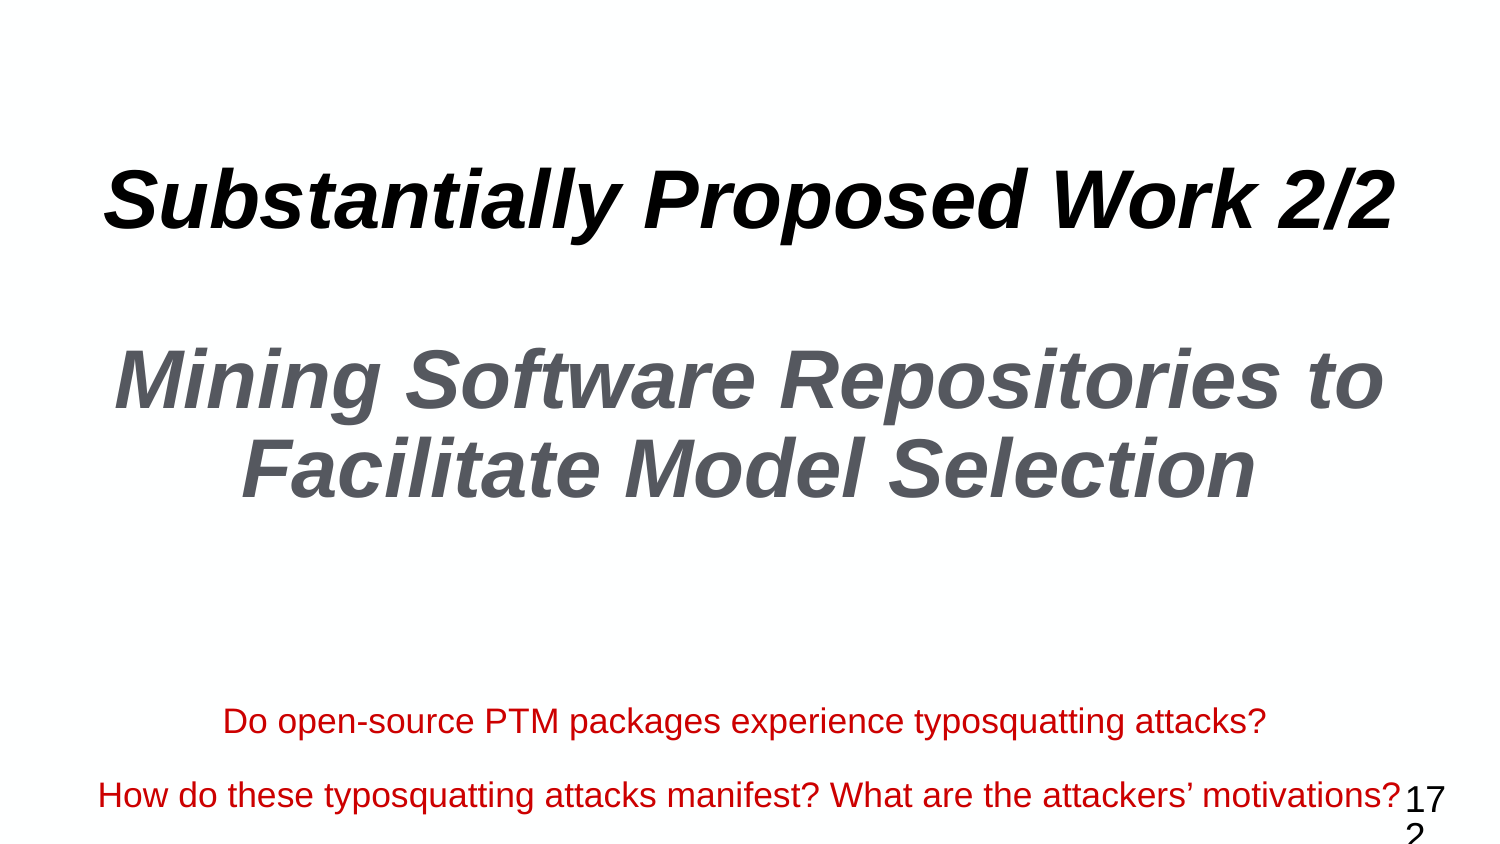

# Substantially Proposed Work 2/2

Mining Software Repositories to Facilitate Model Selection
Do open-source PTM packages experience typosquatting attacks?
How do these typosquatting attacks manifest? What are the attackers’ motivations?
172